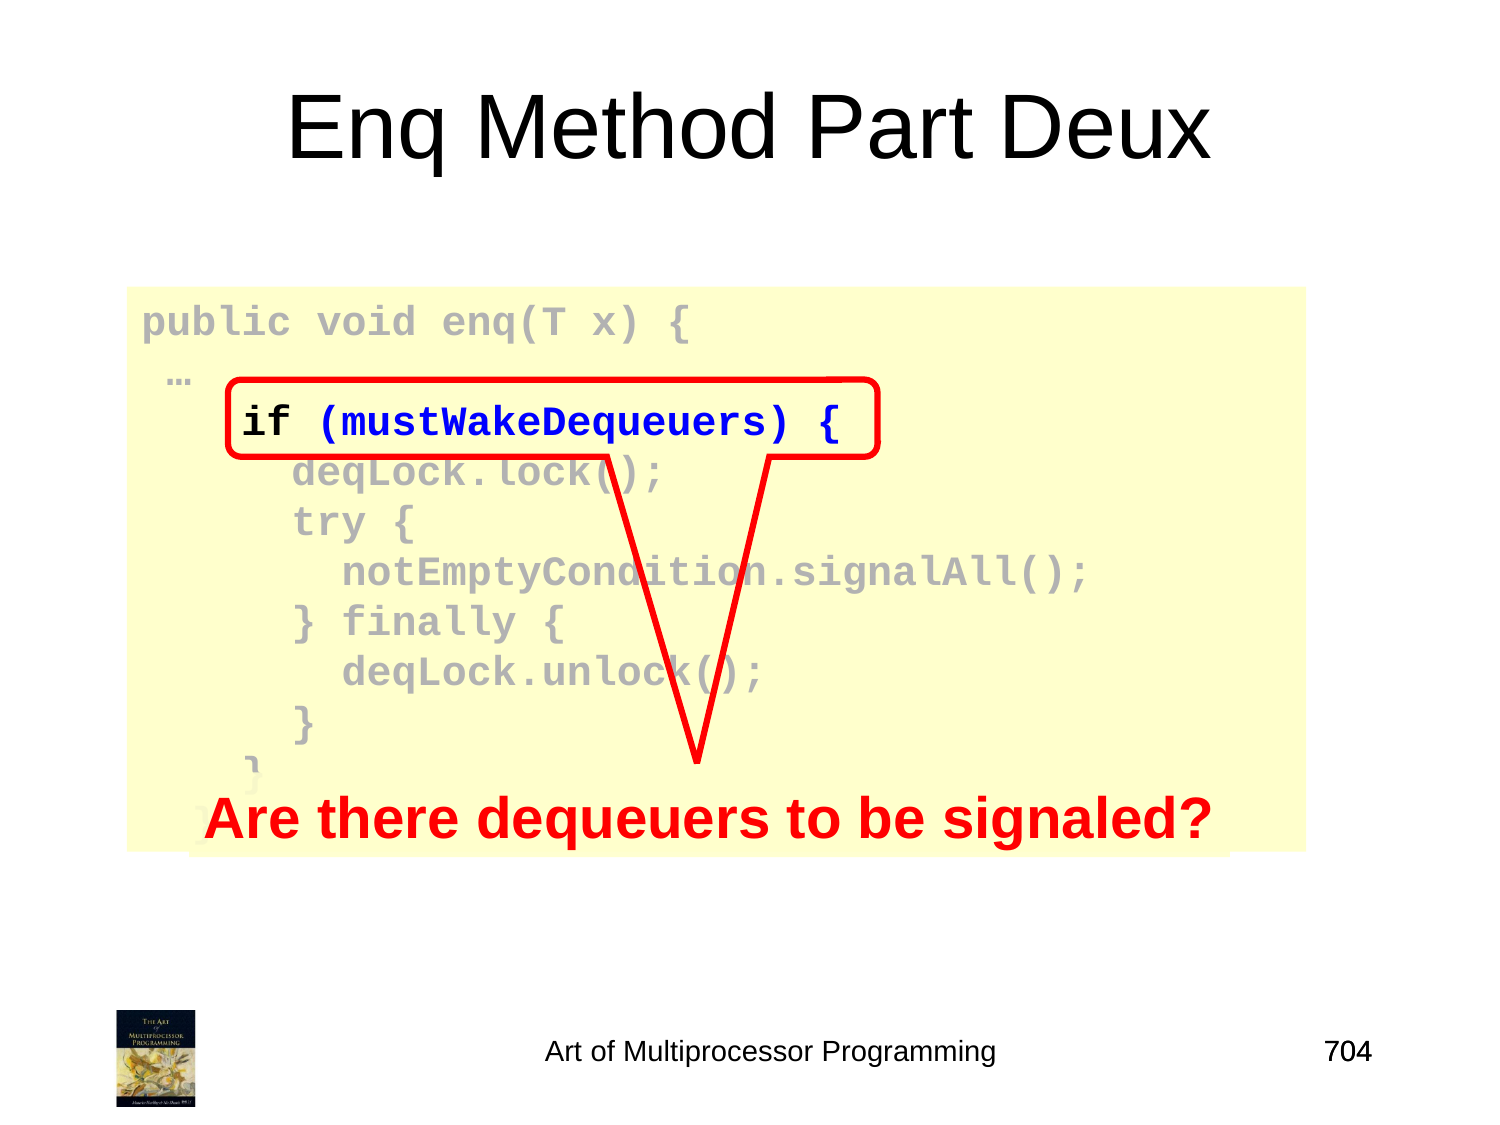

Enq Method Part Deux
public void enq(T x) {
 …
    if (mustWakeDequeuers) {
      deqLock.lock();
      try {
        notEmptyCondition.signalAll();
      } finally {
        deqLock.unlock();
      }
    }
  }

Are there dequeuers to be signaled?
Art of Multiprocessor Programming
704
704